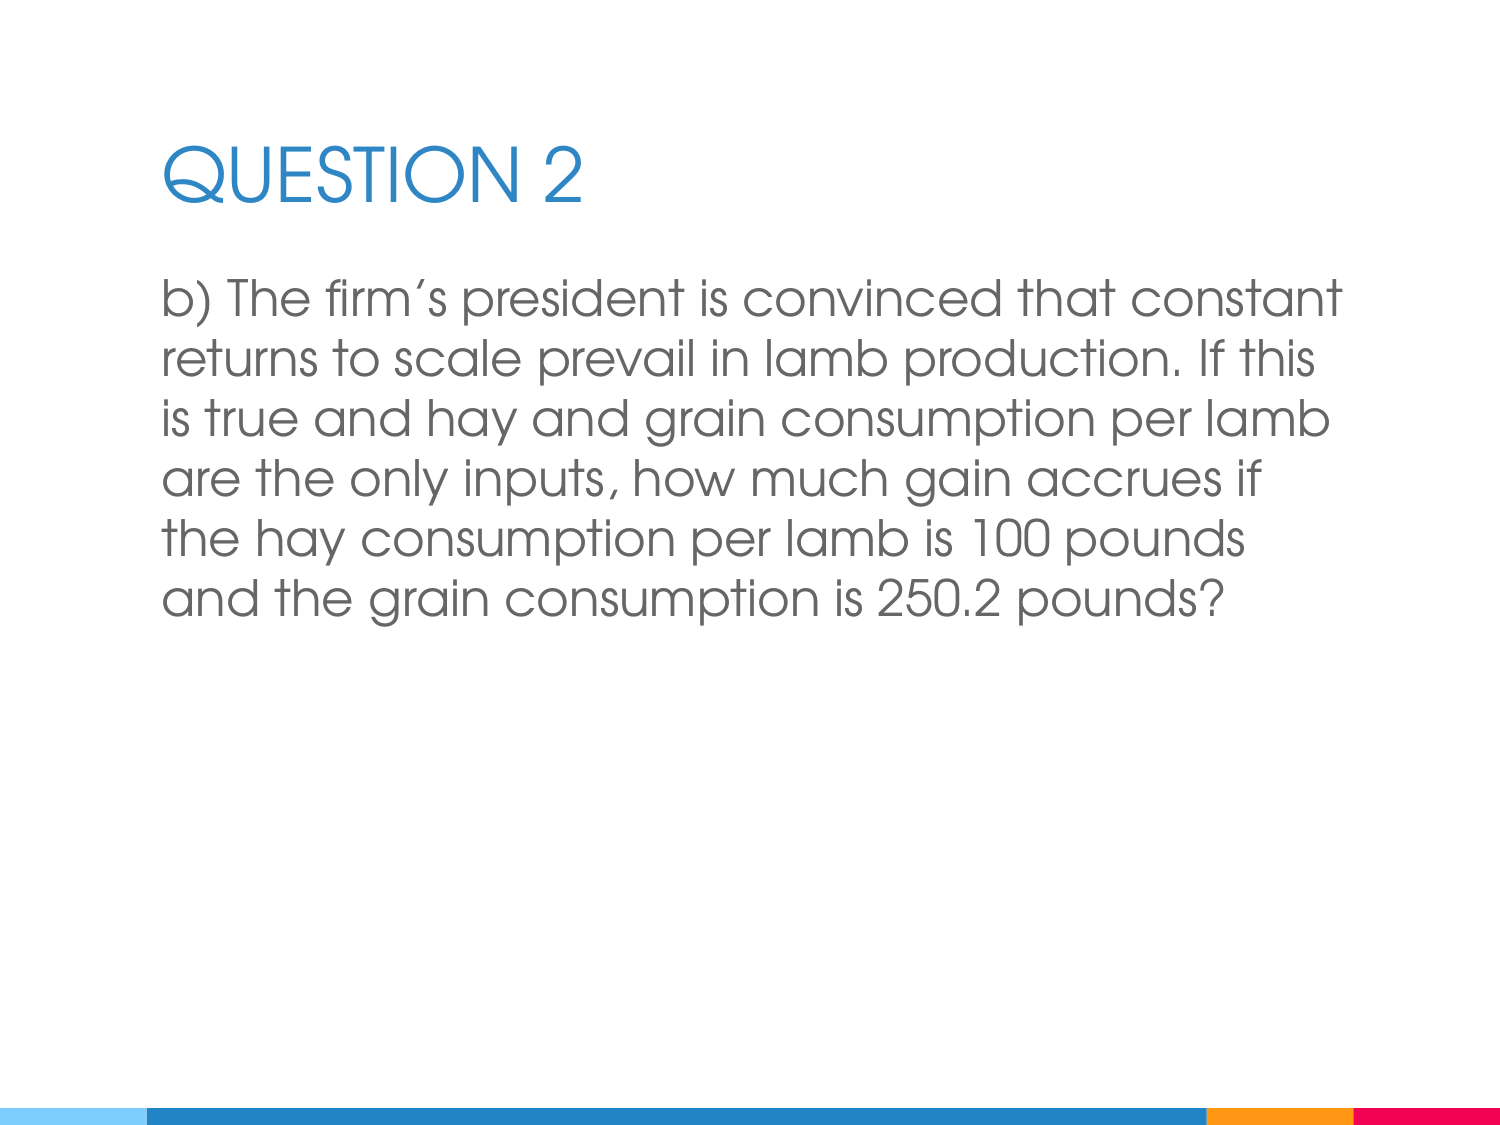

# QUESTION 2
b) The firm’s president is convinced that constant returns to scale prevail in lamb production. If this is true and hay and grain consumption per lamb are the only inputs, how much gain accrues if the hay consumption per lamb is 100 pounds and the grain consumption is 250.2 pounds?